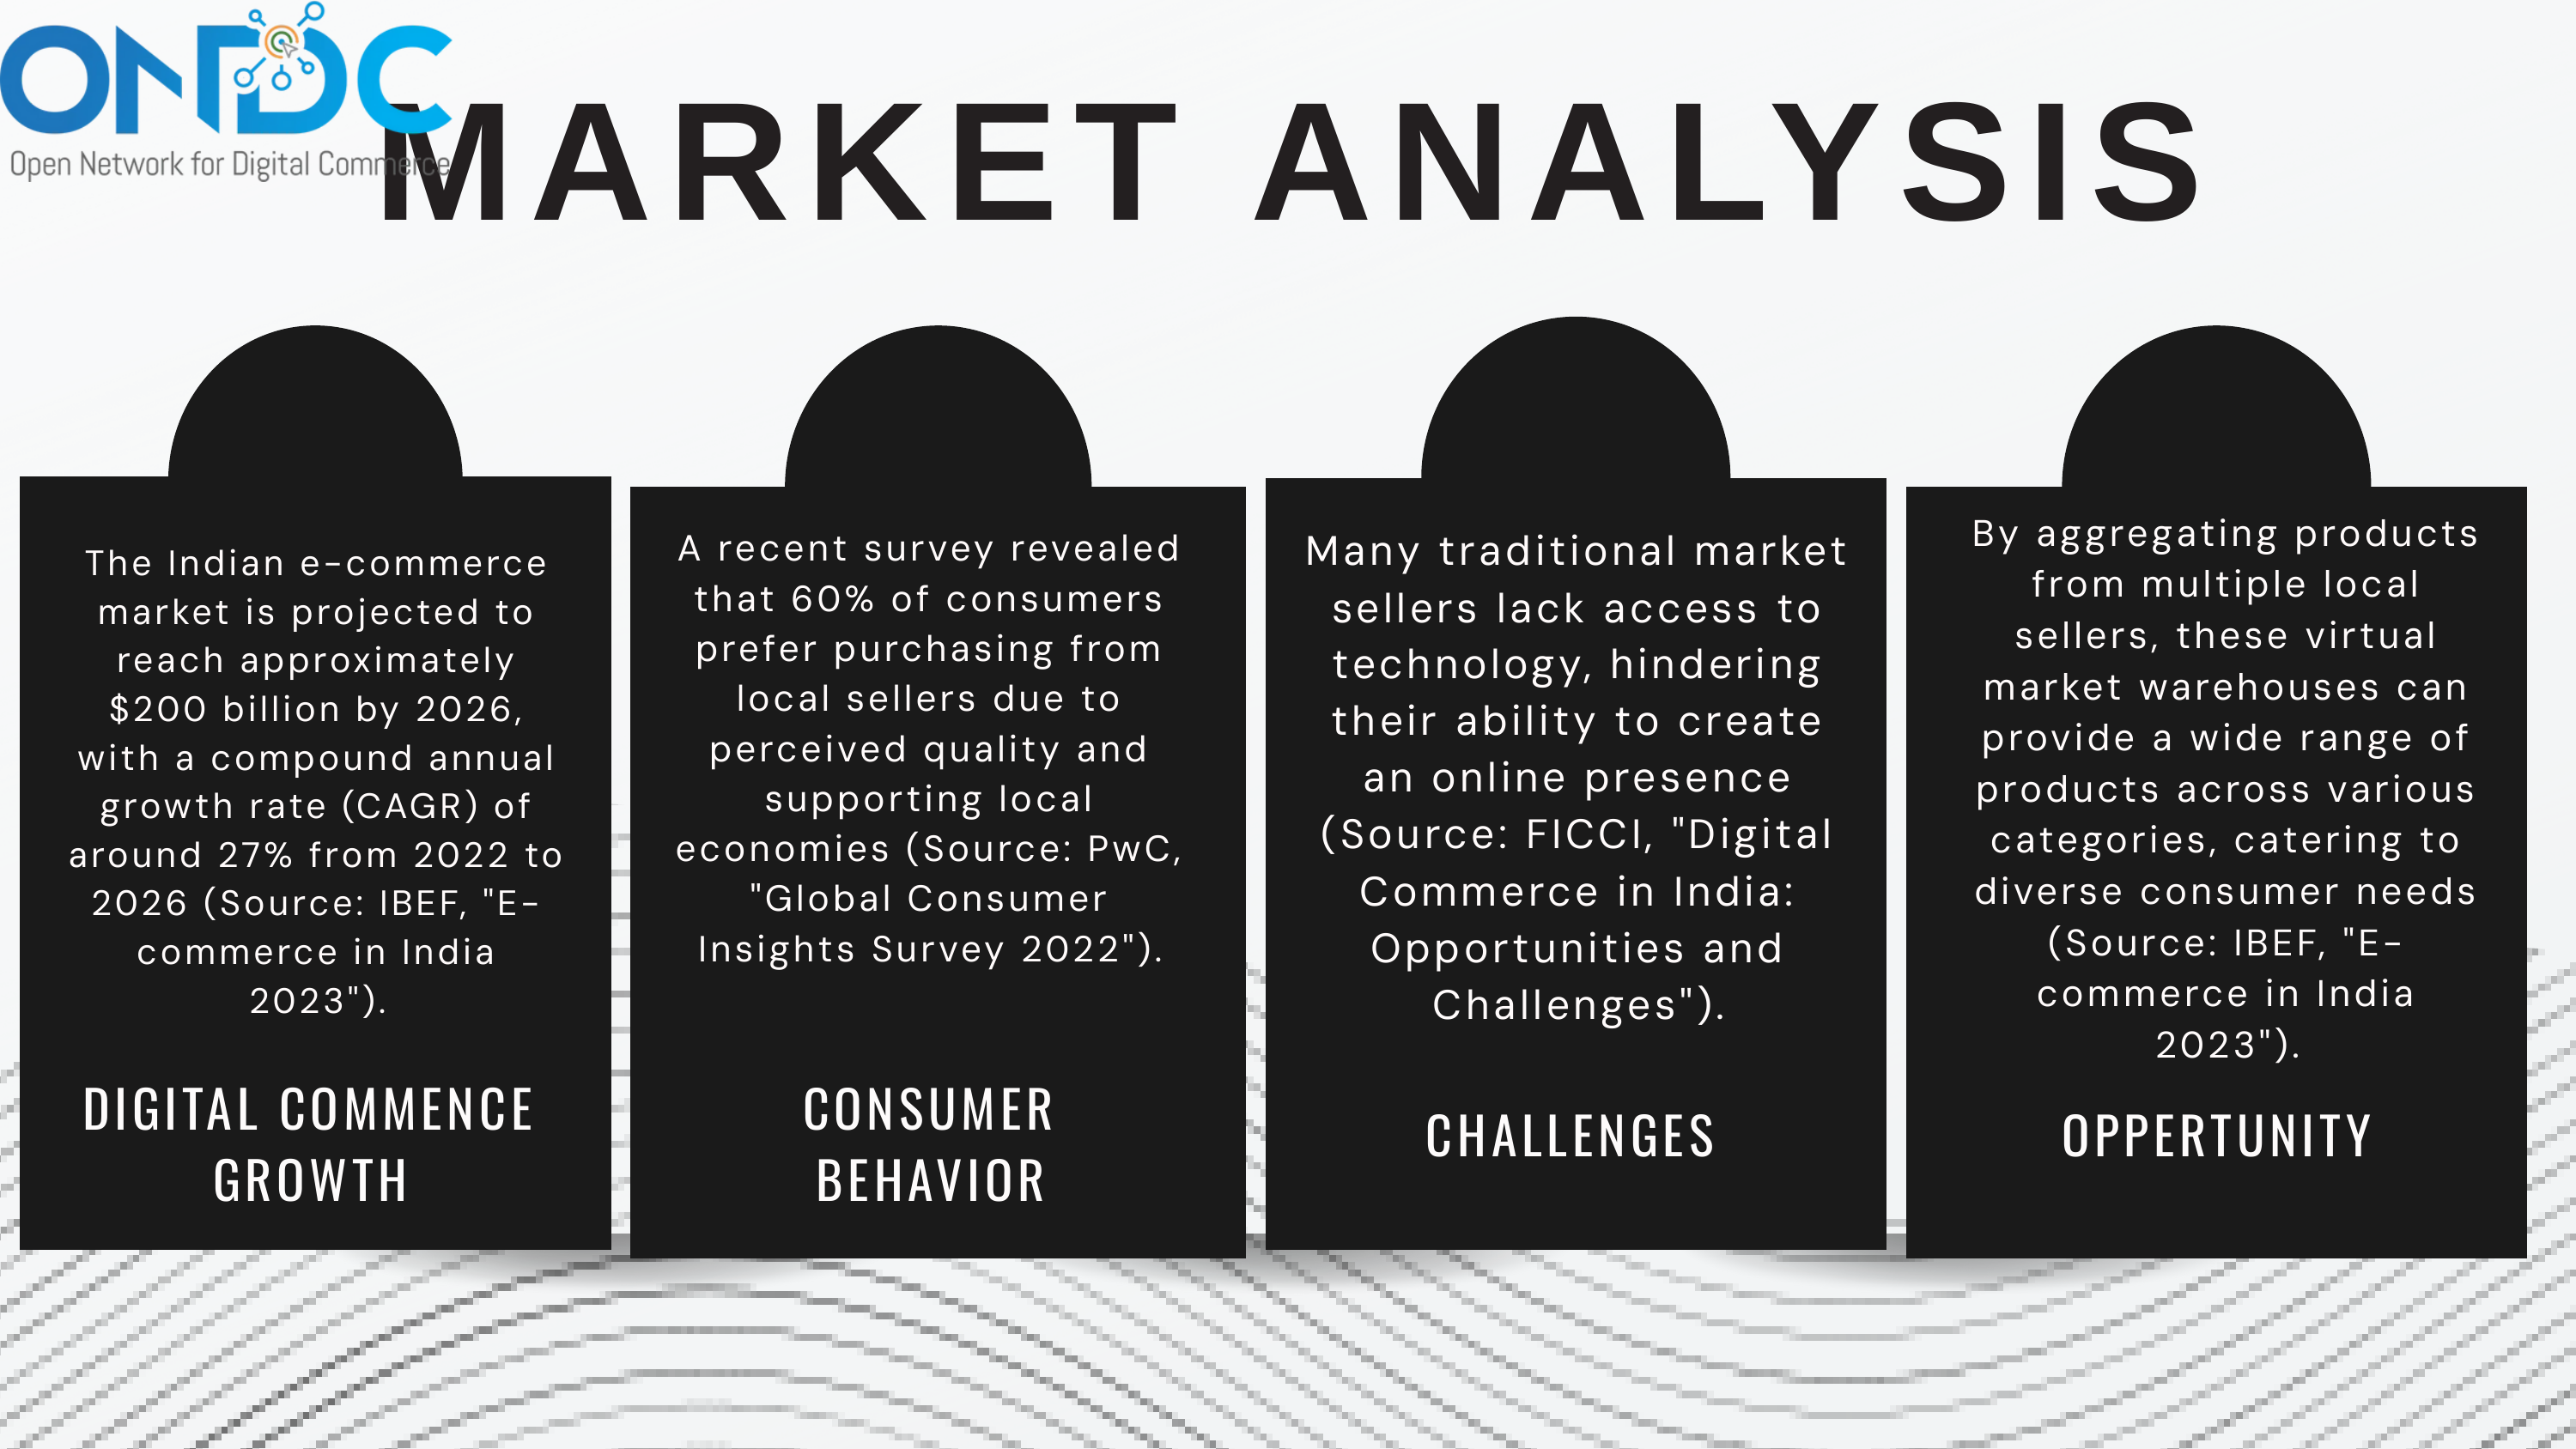

MARKET ANALYSIS

By aggregating products from multiple local sellers, these virtual market warehouses can provide a wide range of products across various categories, catering to diverse consumer needs (Source: IBEF, "E-commerce in India 2023").
Many traditional market sellers lack access to technology, hindering their ability to create an online presence (Source: FICCI, "Digital Commerce in India: Opportunities and Challenges").
A recent survey revealed that 60% of consumers prefer purchasing from local sellers due to perceived quality and supporting local economies (Source: PwC, "Global Consumer Insights Survey 2022").
The Indian e-commerce market is projected to reach approximately $200 billion by 2026, with a compound annual growth rate (CAGR) of around 27% from 2022 to 2026 (Source: IBEF, "E-commerce in India 2023").

DIGITAL COMMENCE GROWTH
CONSUMER BEHAVIOR
CHALLENGES
OPPERTUNITY